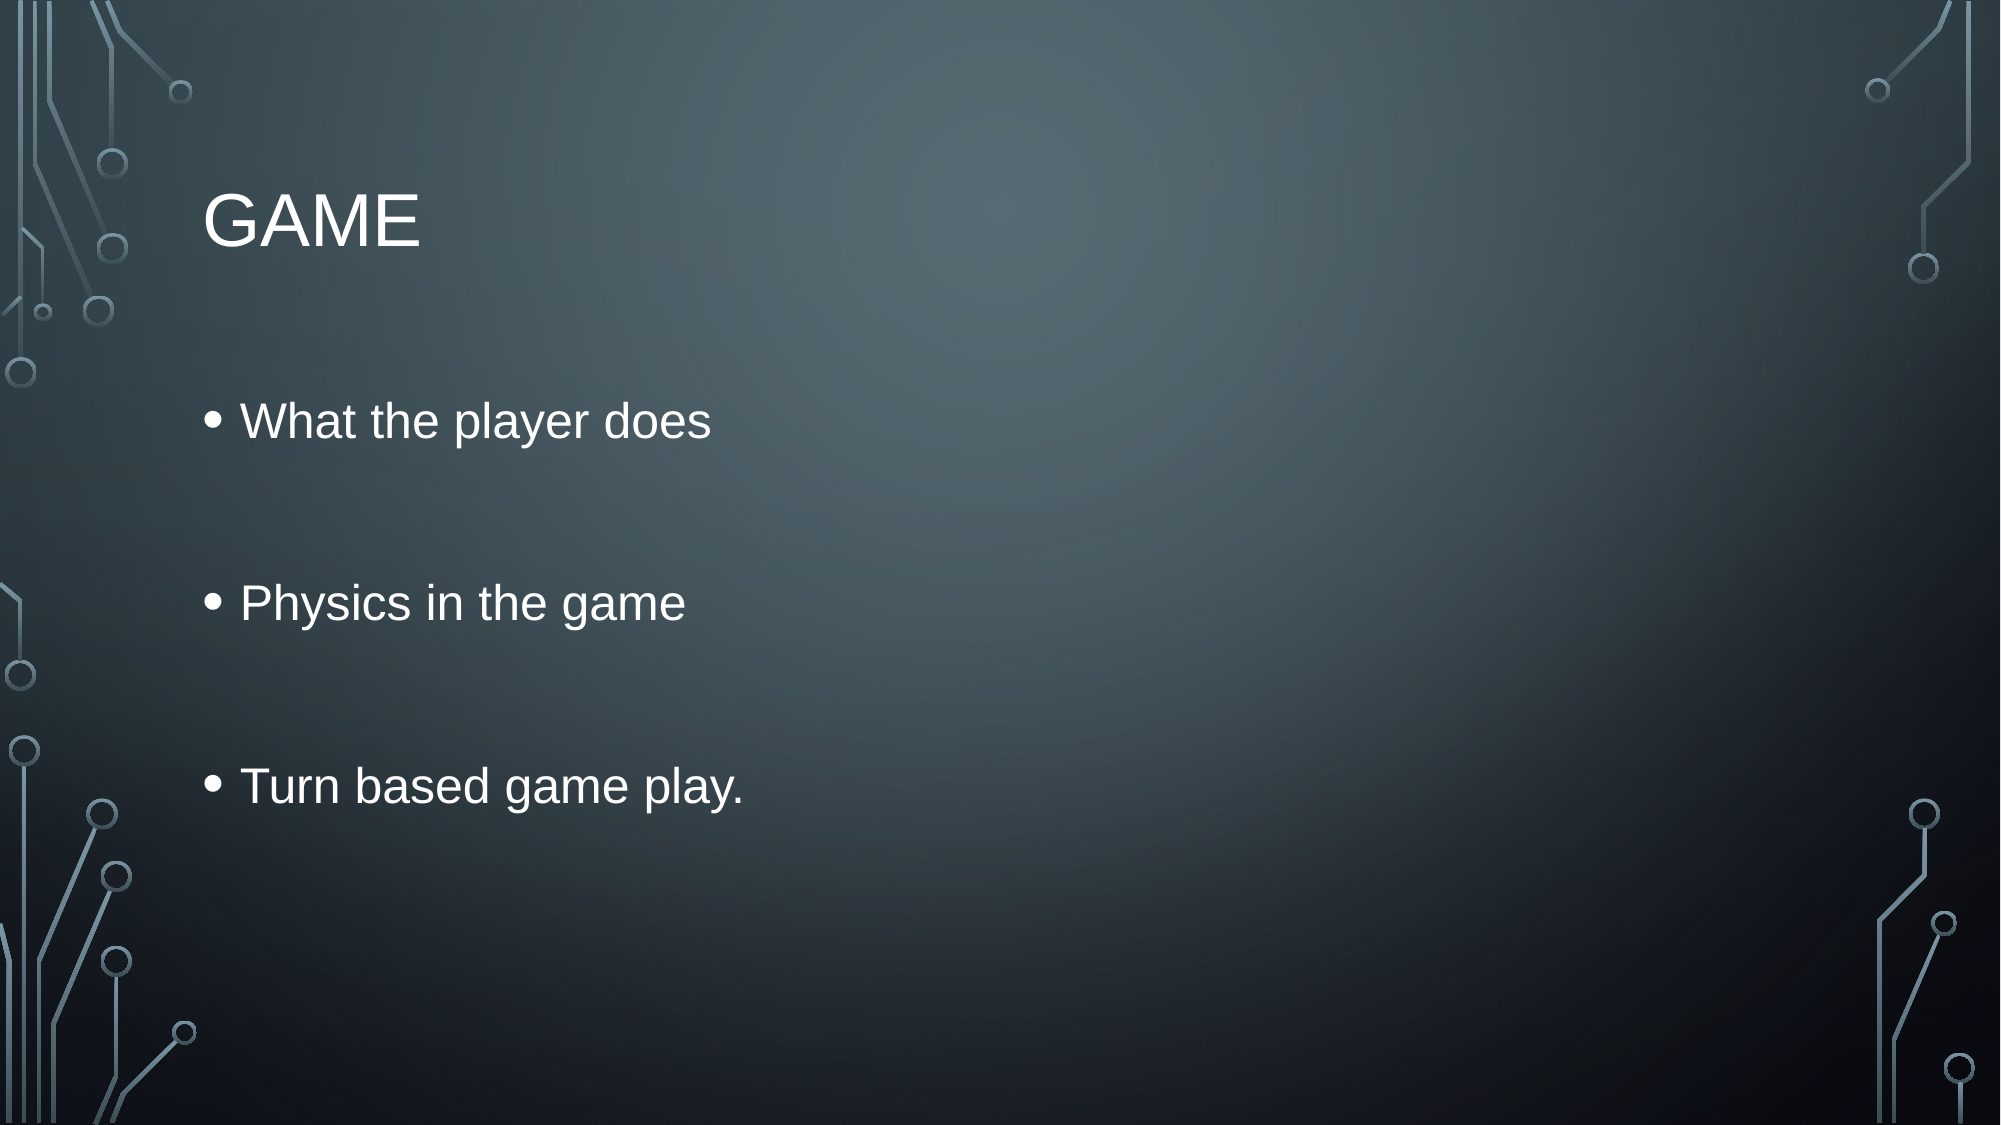

# Game
What the player does

Physics in the game

Turn based game play.